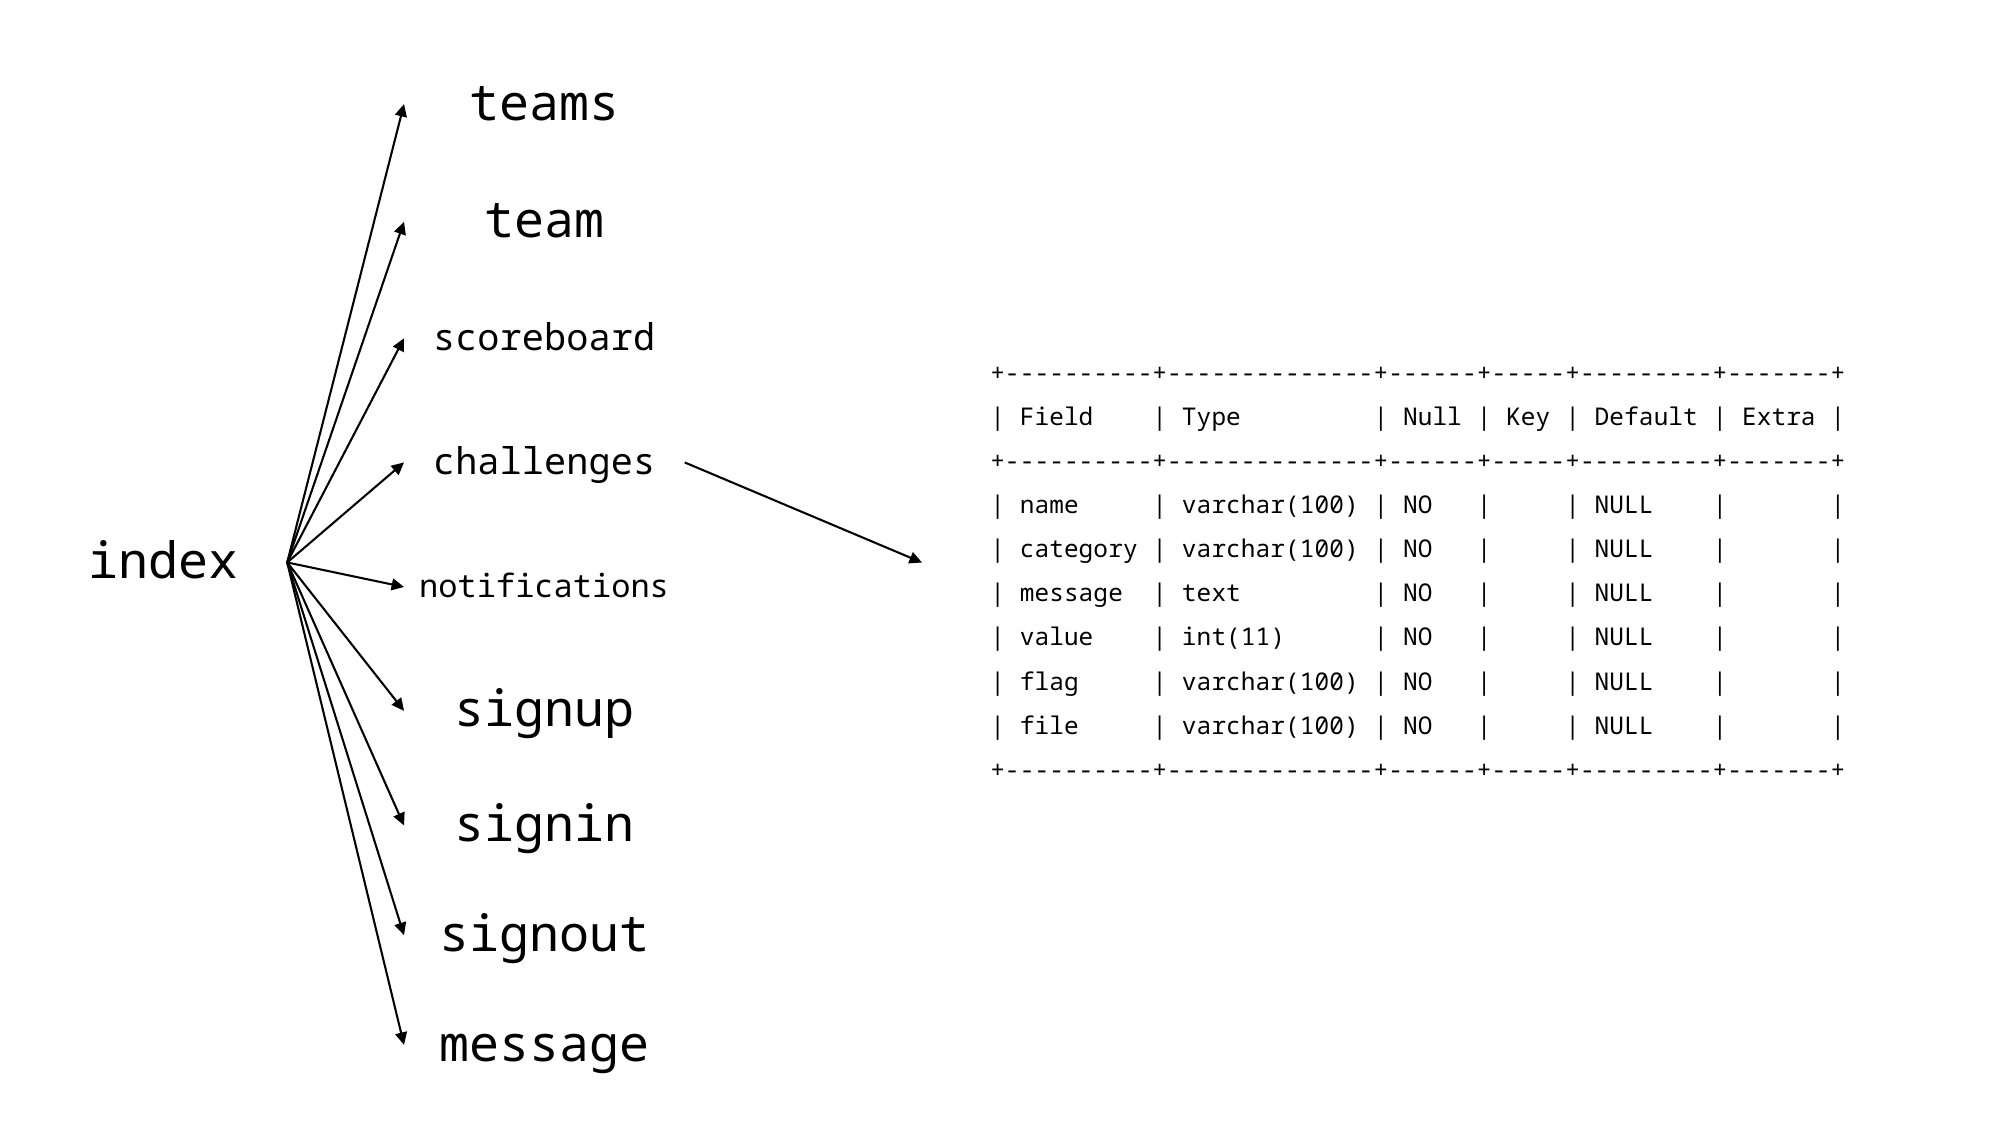

teams
team
scoreboard
+----------+--------------+------+-----+---------+-------+
| Field    | Type         | Null | Key | Default | Extra |
+----------+--------------+------+-----+---------+-------+
| name     | varchar(100) | NO   |     | NULL    |       |
| category | varchar(100) | NO   |     | NULL    |       |
| message  | text         | NO   |     | NULL    |       |
| value    | int(11)      | NO   |     | NULL    |       |
| flag     | varchar(100) | NO   |     | NULL    |       |
| file     | varchar(100) | NO   |     | NULL    |       |
+----------+--------------+------+-----+---------+-------+
challenges
# index
notifications
signup
signin
signout
message